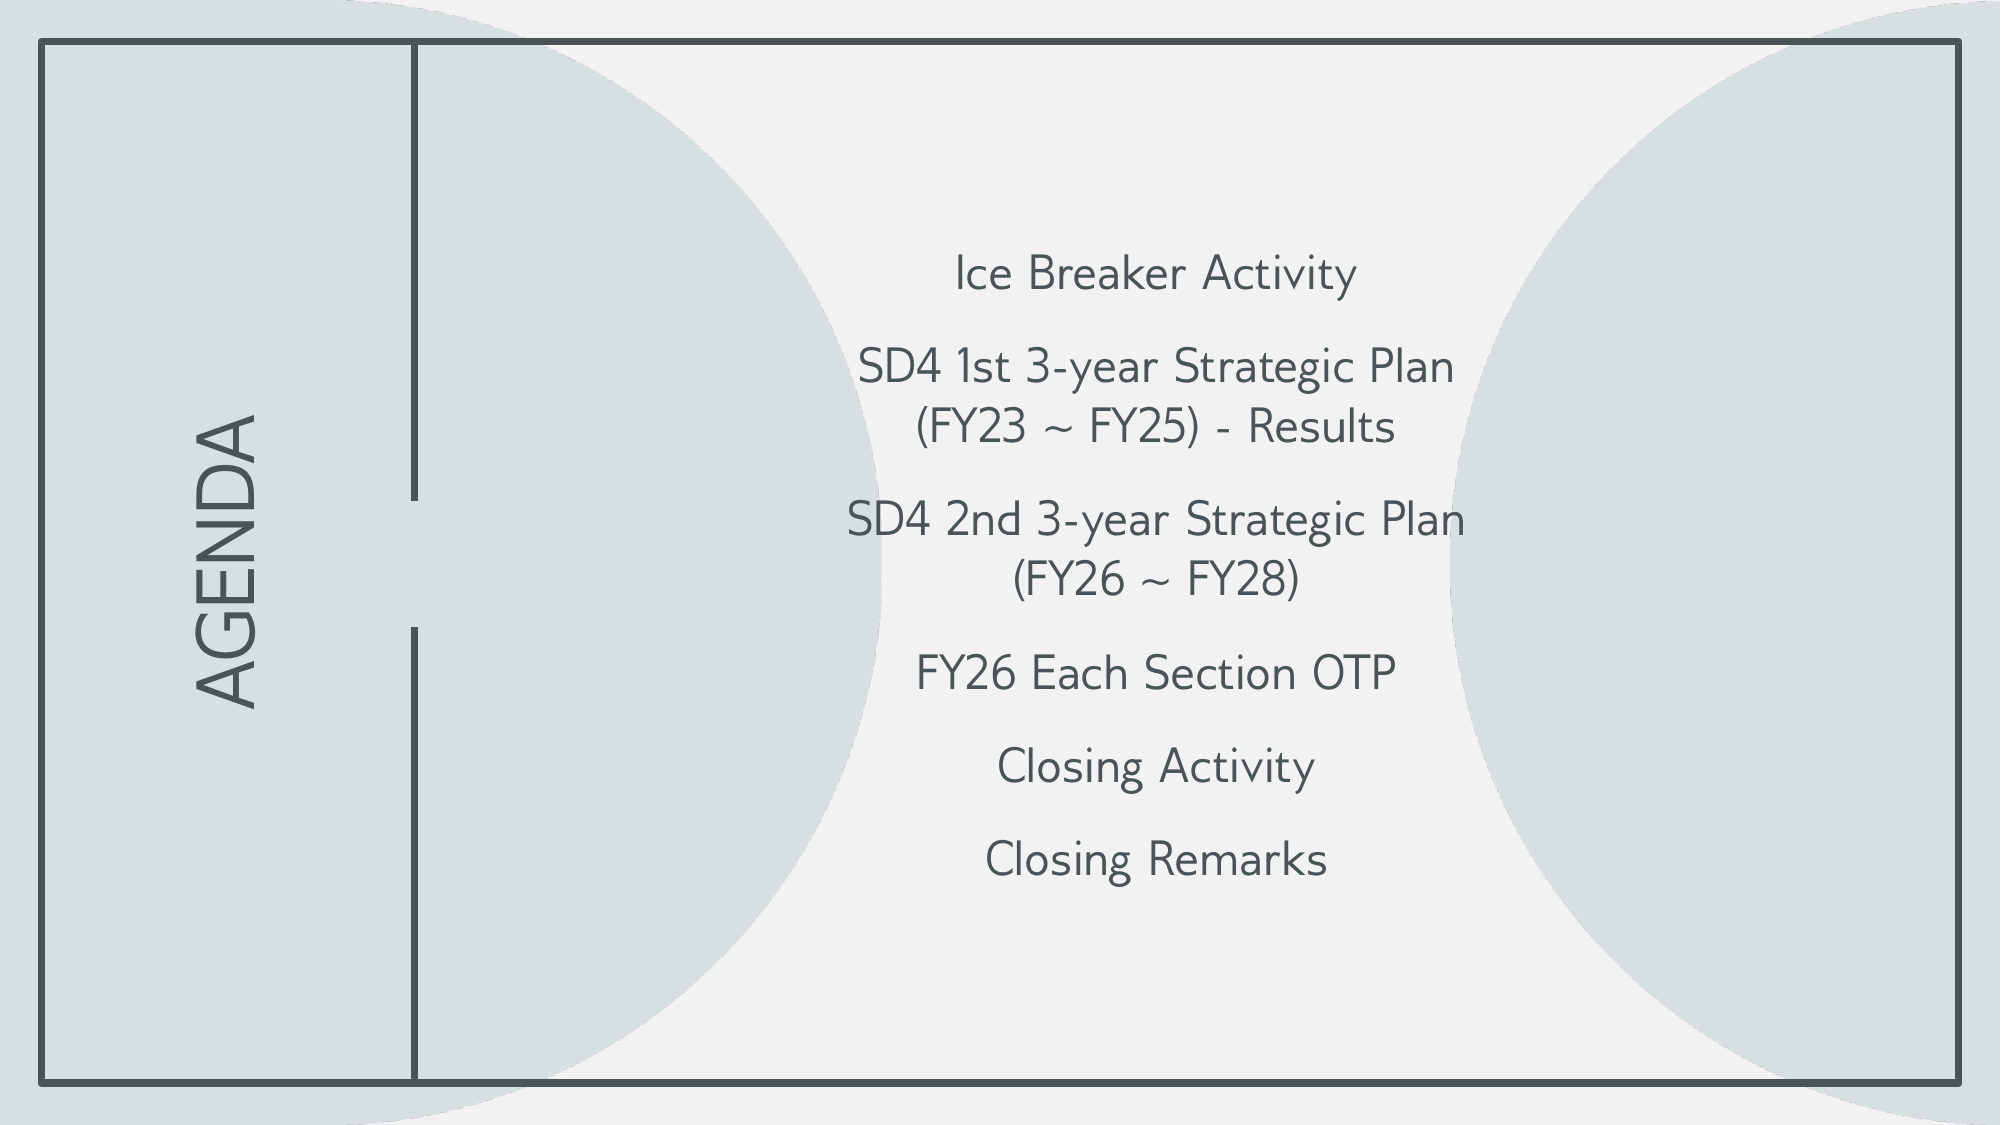

Ice Breaker Activity
SD4 1st 3-year Strategic Plan (FY23 ~ FY25) - Results
SD4 2nd 3-year Strategic Plan (FY26 ~ FY28)
FY26 Each Section OTP
Closing Activity
Closing Remarks
# AGENDA